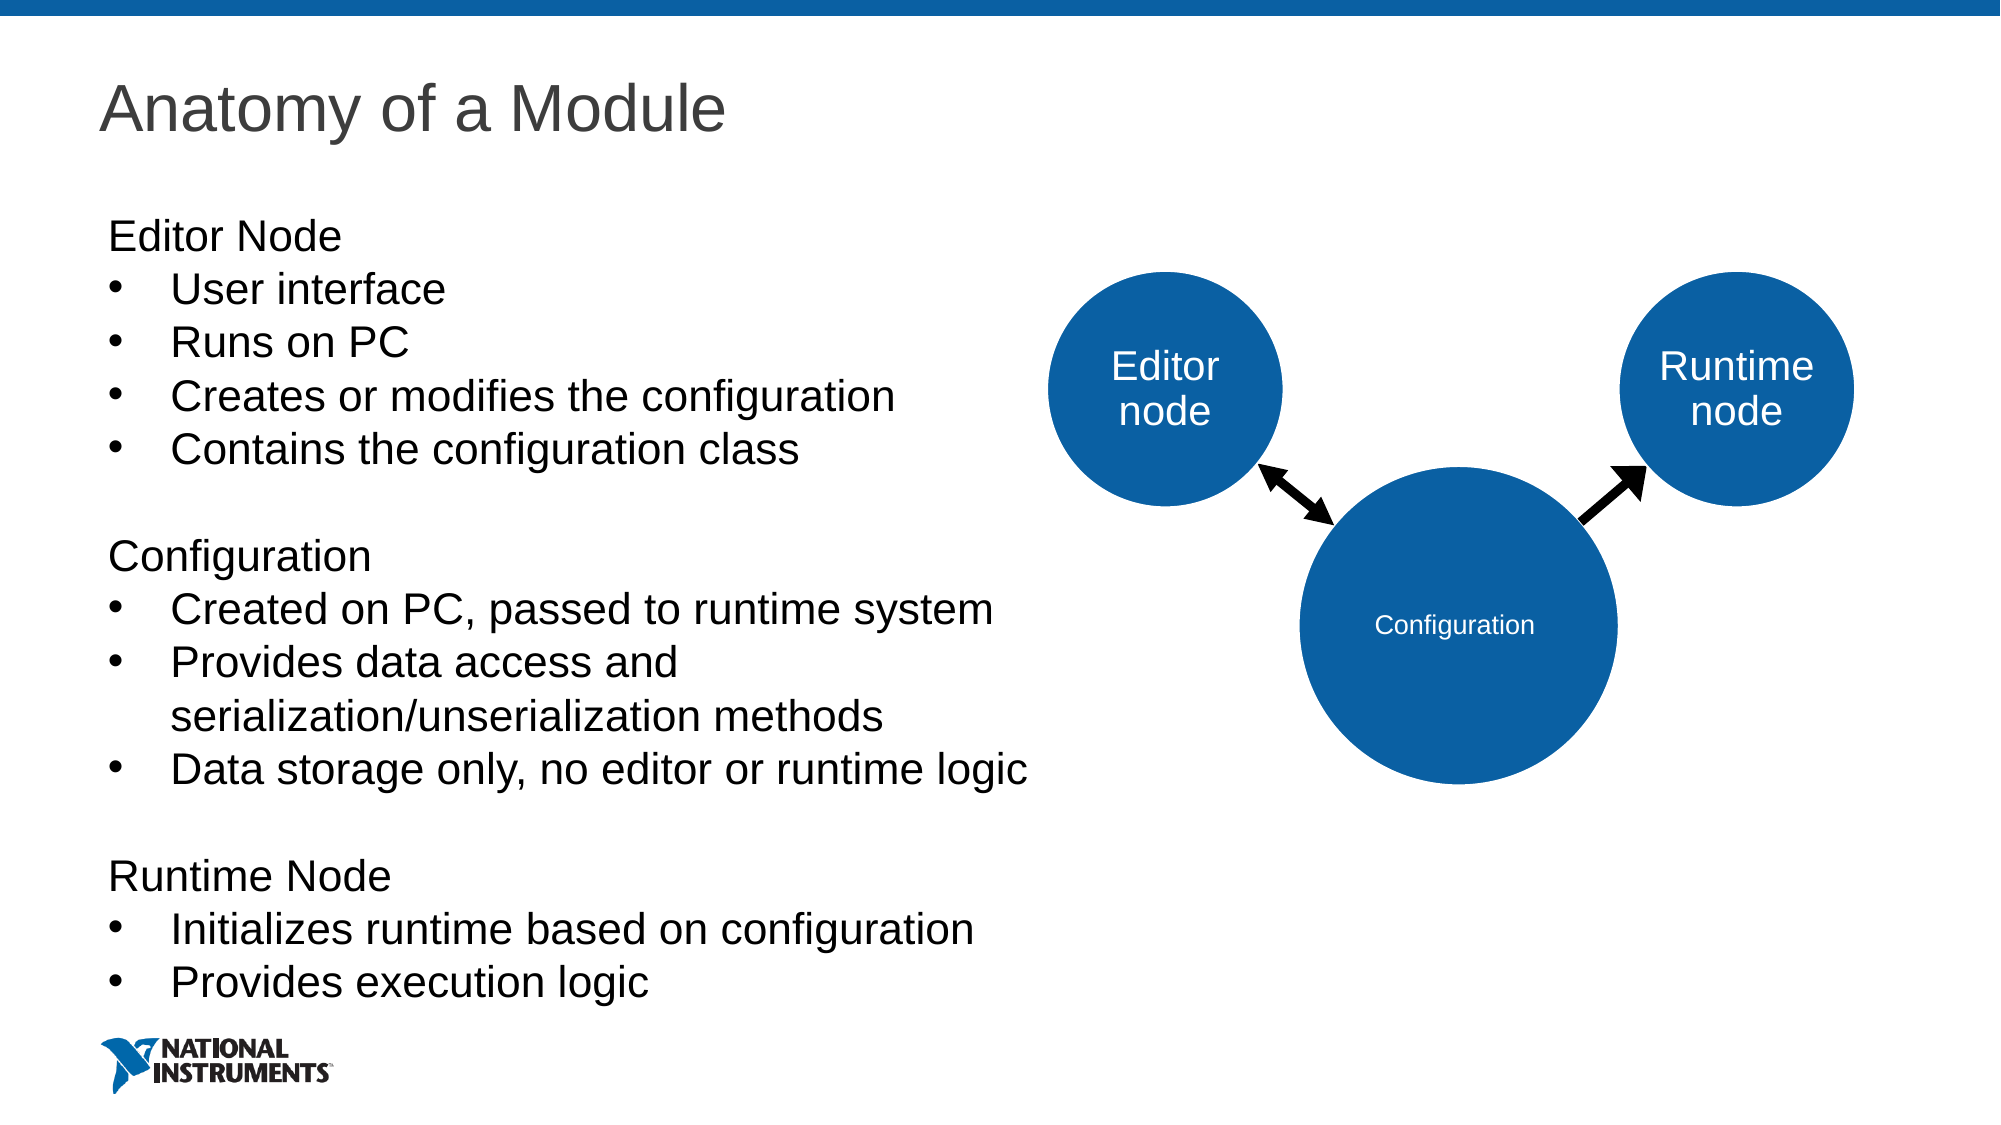

# Anatomy of a Module
Editor Node
User interface
Runs on PC
Creates or modifies the configuration
Contains the configuration class

Configuration
Created on PC, passed to runtime system
Provides data access and serialization/unserialization methods
Data storage only, no editor or runtime logic

Runtime Node
Initializes runtime based on configuration
Provides execution logic
Configuration

Editor node

Runtime node